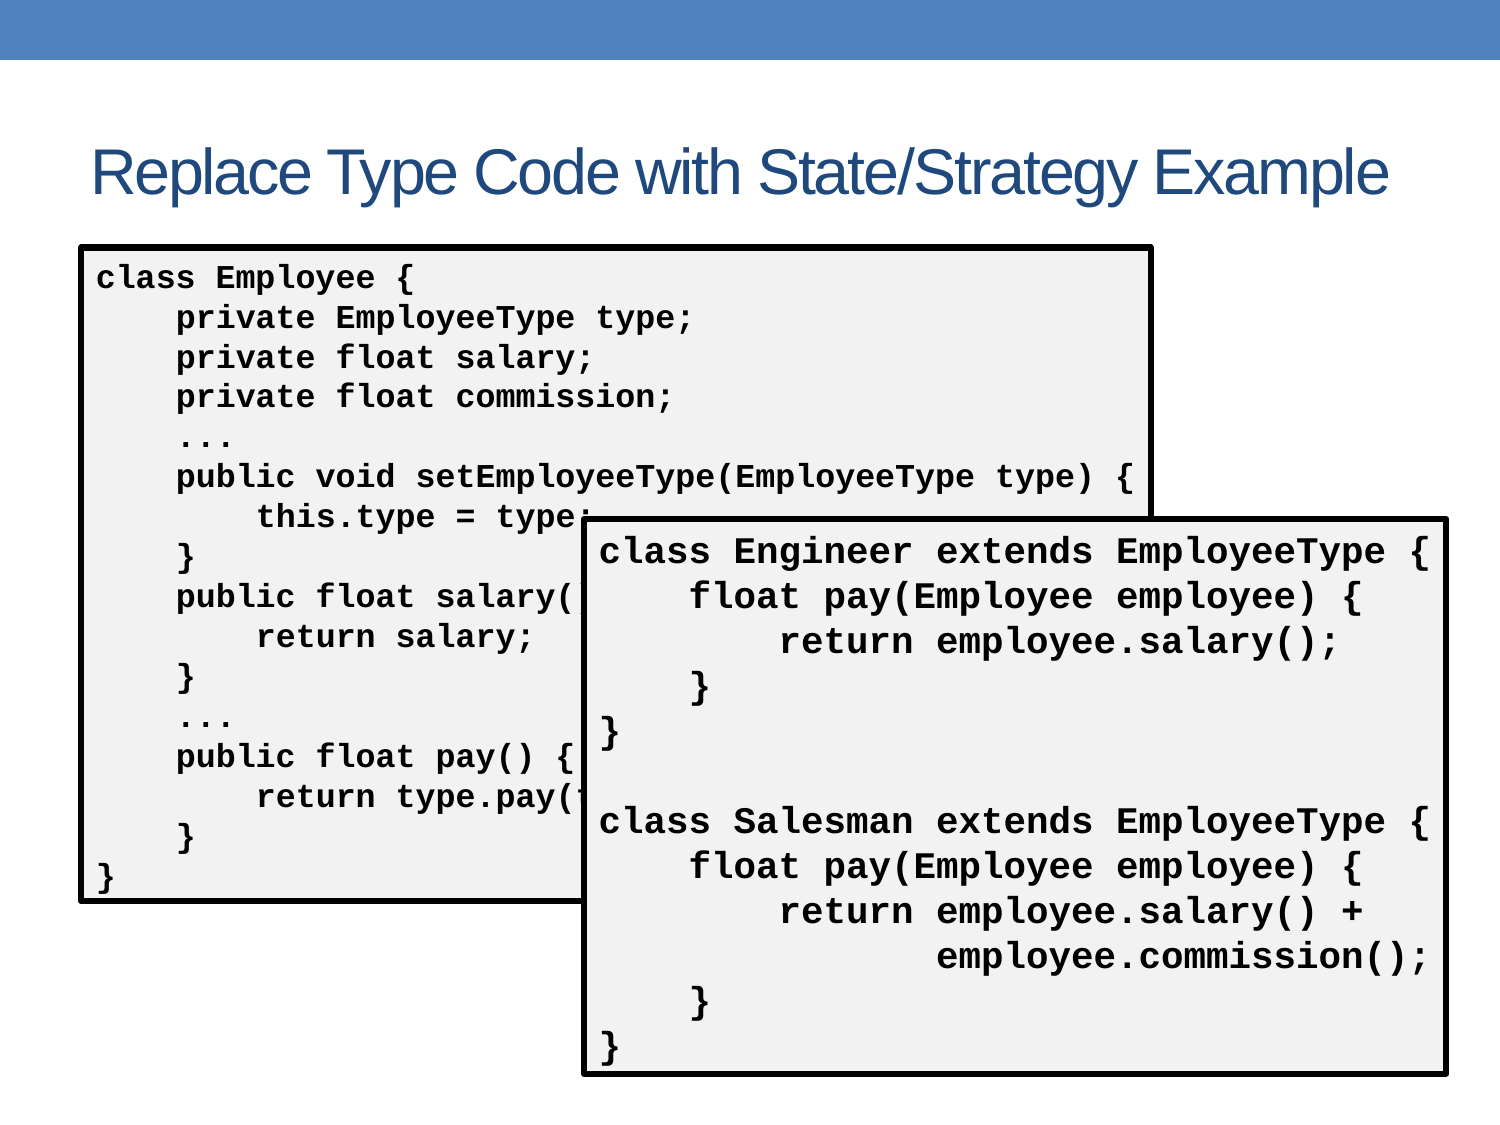

53
# Replace Type Code with State/Strategy Example
class Employee {
    private EmployeeType type;
    private float salary;
    private float commission;
    ...
    public void setEmployeeType(EmployeeType type) {
        this.type = type;
    }
    public float salary() {
        return salary;
    }
    ...
    public float pay() {
        return type.pay(this);
    }
}
class Engineer extends EmployeeType {
    float pay(Employee employee) {
        return employee.salary();
    }
}

class Salesman extends EmployeeType {
    float pay(Employee employee) {
        return employee.salary() +
               employee.commission();
    }
}